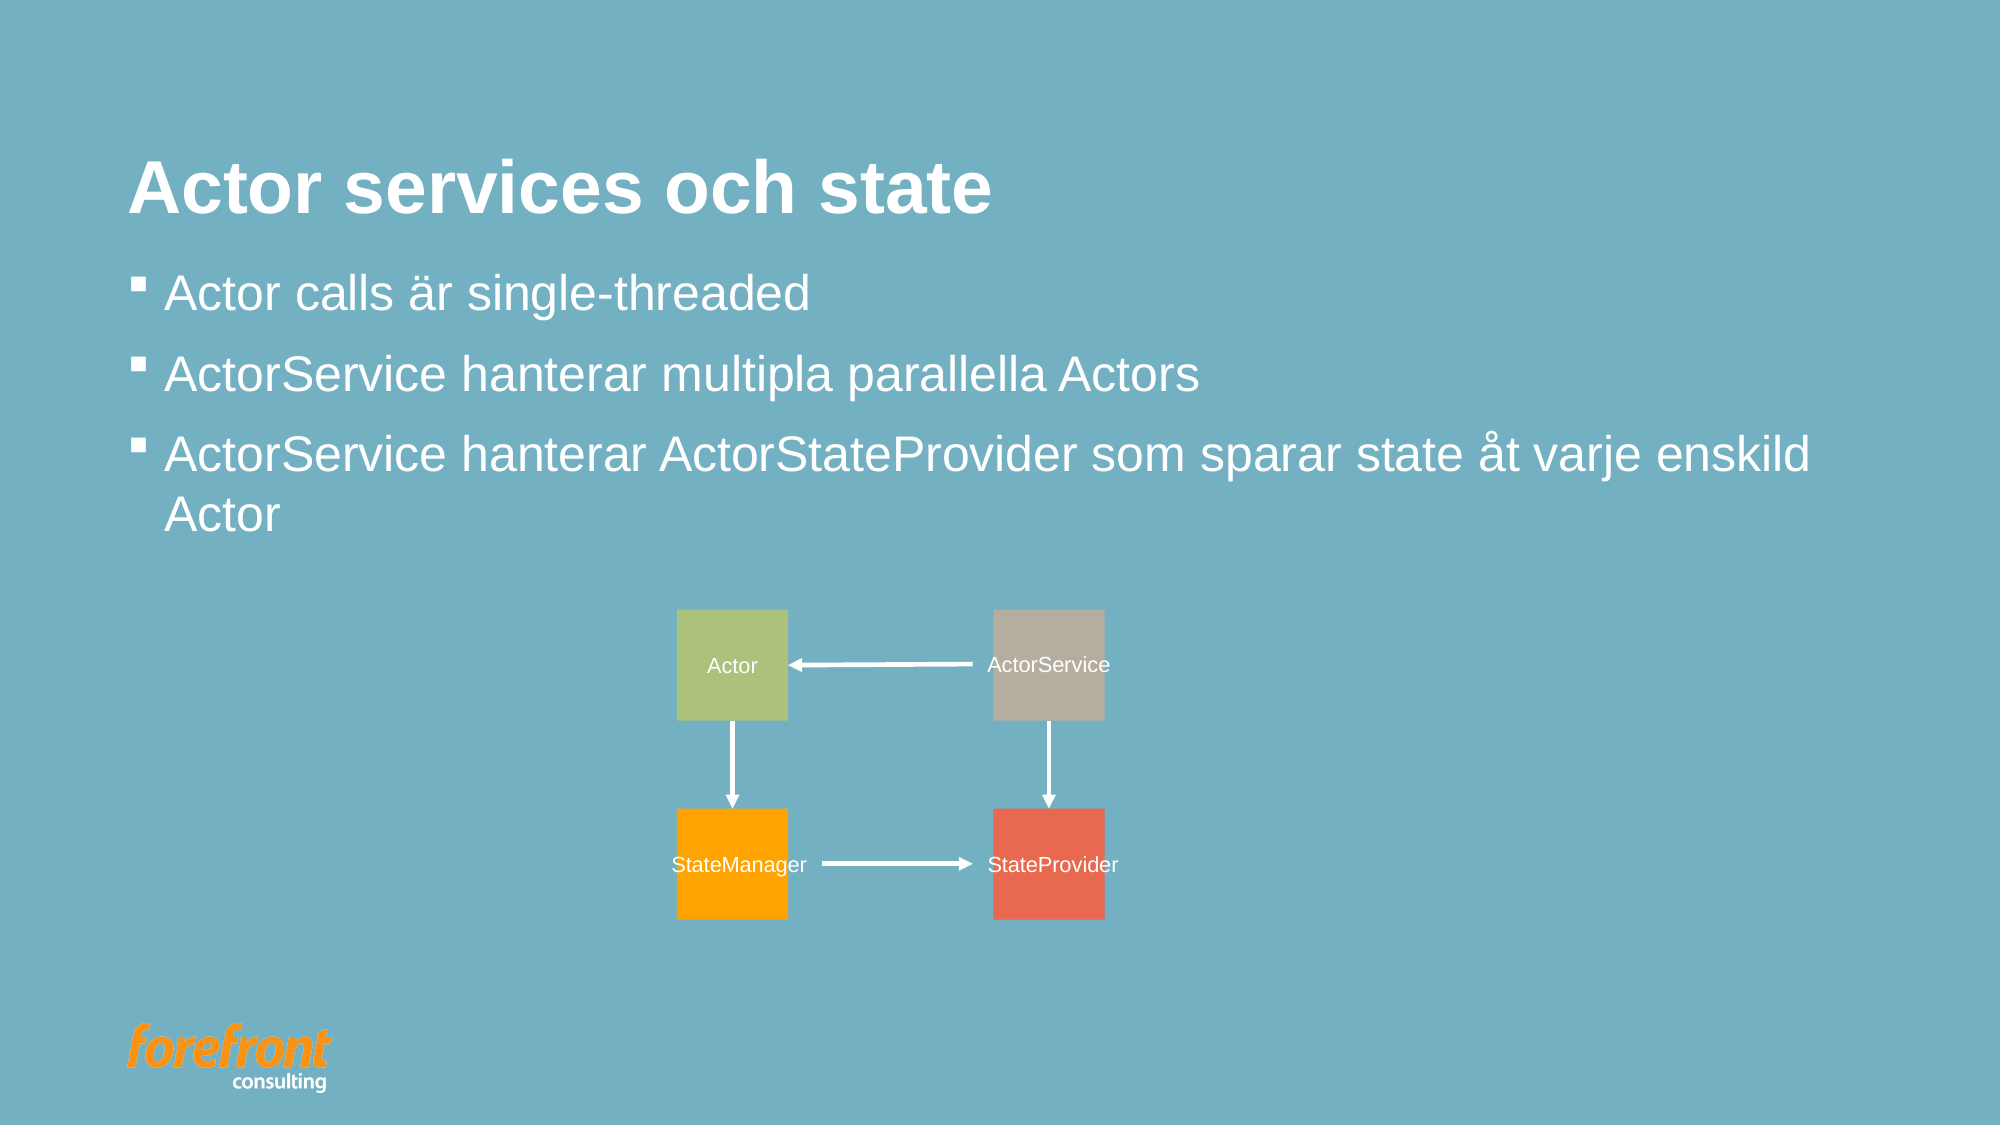

# Actor services och state
Actor calls är single-threaded
ActorService hanterar multipla parallella Actors
ActorService hanterar ActorStateProvider som sparar state åt varje enskild Actor

Actor

ActorService

StateManager

StateProvider